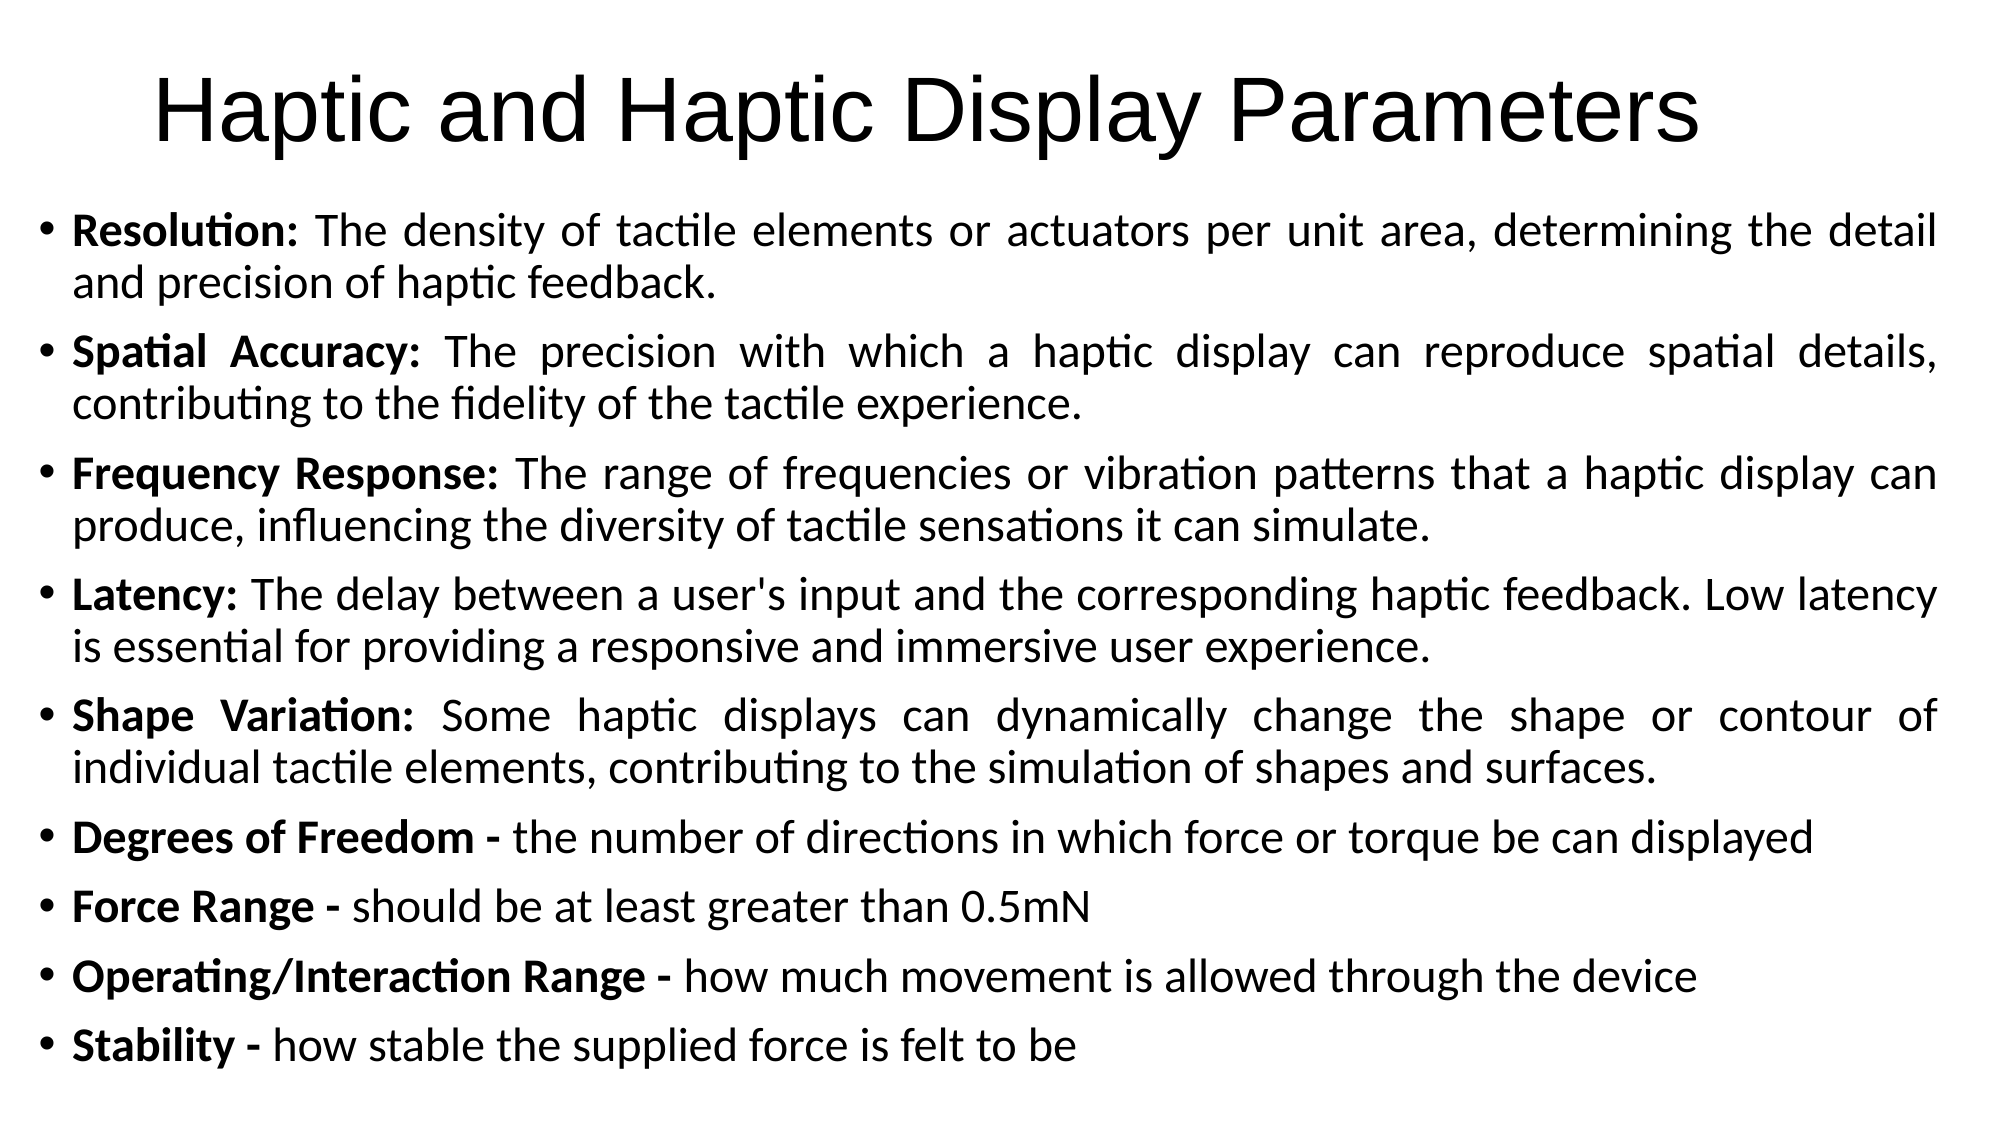

# Haptic and Haptic Display Parameters
Resolution: The density of tactile elements or actuators per unit area, determining the detail and precision of haptic feedback.
Spatial Accuracy: The precision with which a haptic display can reproduce spatial details, contributing to the fidelity of the tactile experience.
Frequency Response: The range of frequencies or vibration patterns that a haptic display can produce, influencing the diversity of tactile sensations it can simulate.
Latency: The delay between a user's input and the corresponding haptic feedback. Low latency is essential for providing a responsive and immersive user experience.
Shape Variation: Some haptic displays can dynamically change the shape or contour of individual tactile elements, contributing to the simulation of shapes and surfaces.
Degrees of Freedom - the number of directions in which force or torque be can displayed
Force Range - should be at least greater than 0.5mN
Operating/Interaction Range - how much movement is allowed through the device
Stability - how stable the supplied force is felt to be